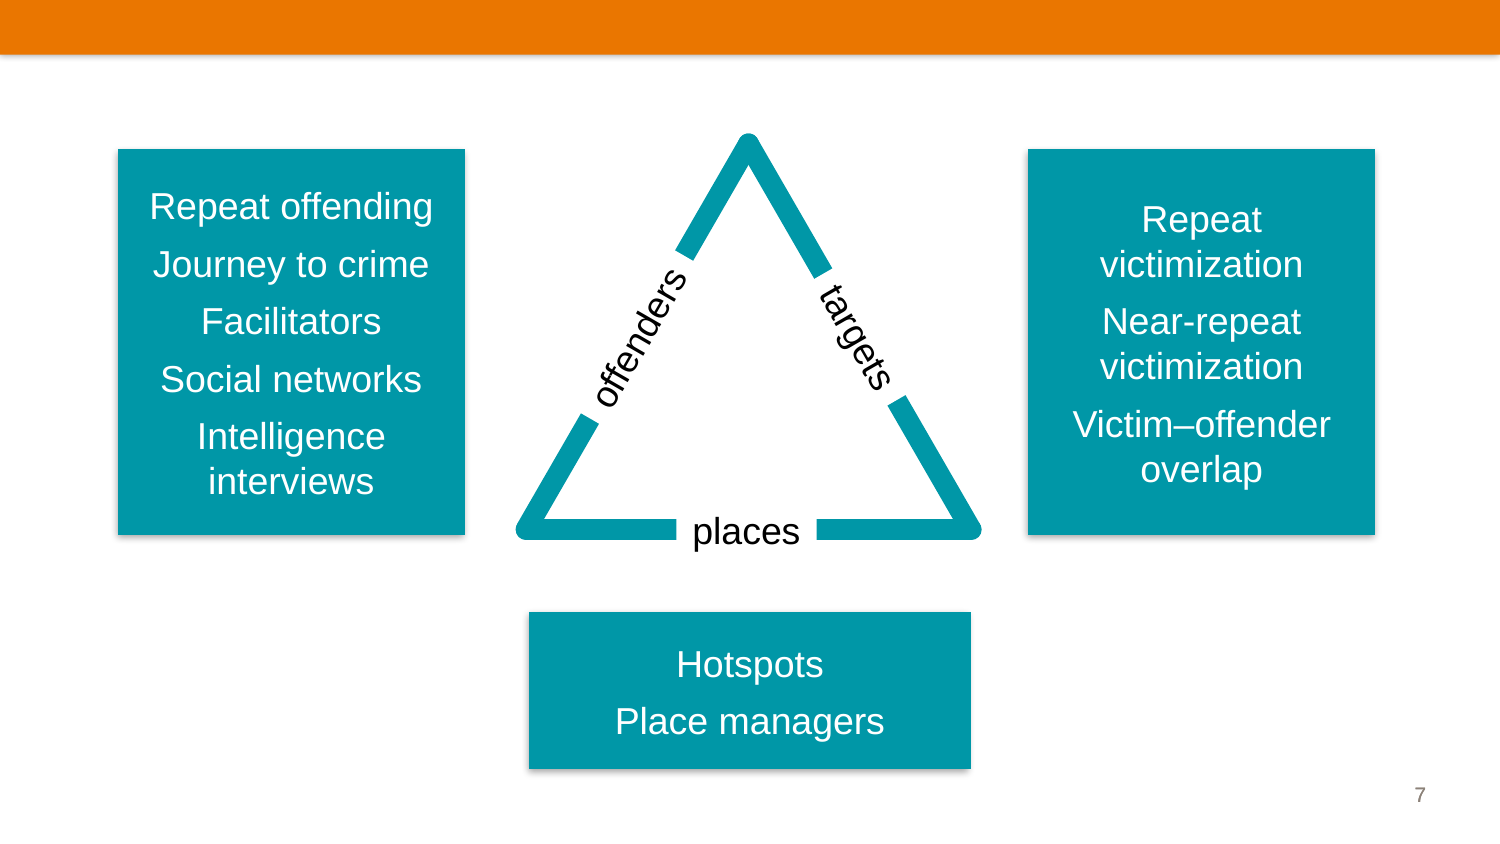

offenders
targets
Repeat offending
Journey to crime
Facilitators
Social networks
Intelligence interviews
Repeat victimization
Near-repeat victimization
Victim–offender overlap
Hotspots
Place managers
places